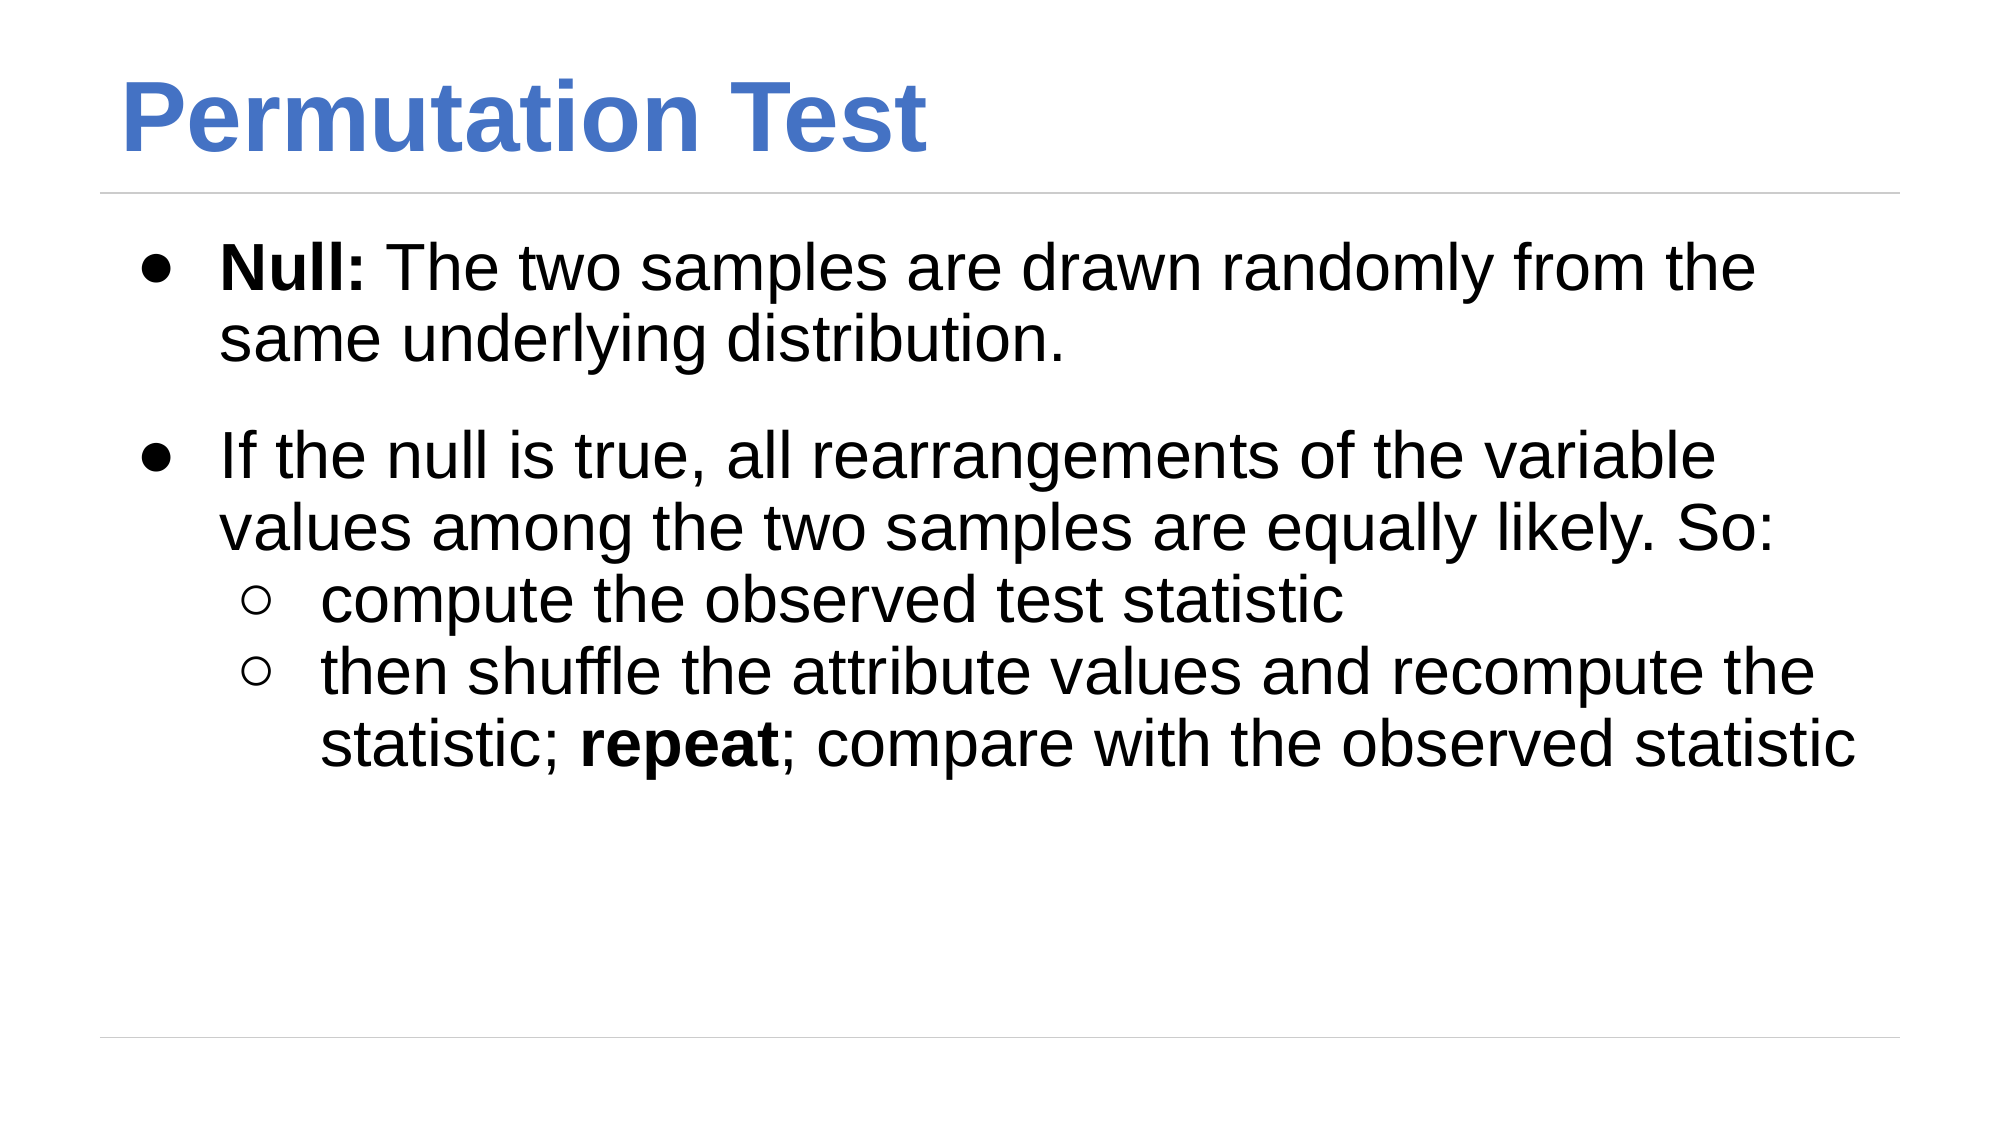

# Permutation Test
Null: The two samples are drawn randomly from the same underlying distribution.

If the null is true, all rearrangements of the variable values among the two samples are equally likely. So:
compute the observed test statistic
then shuffle the attribute values and recompute the statistic; repeat; compare with the observed statistic